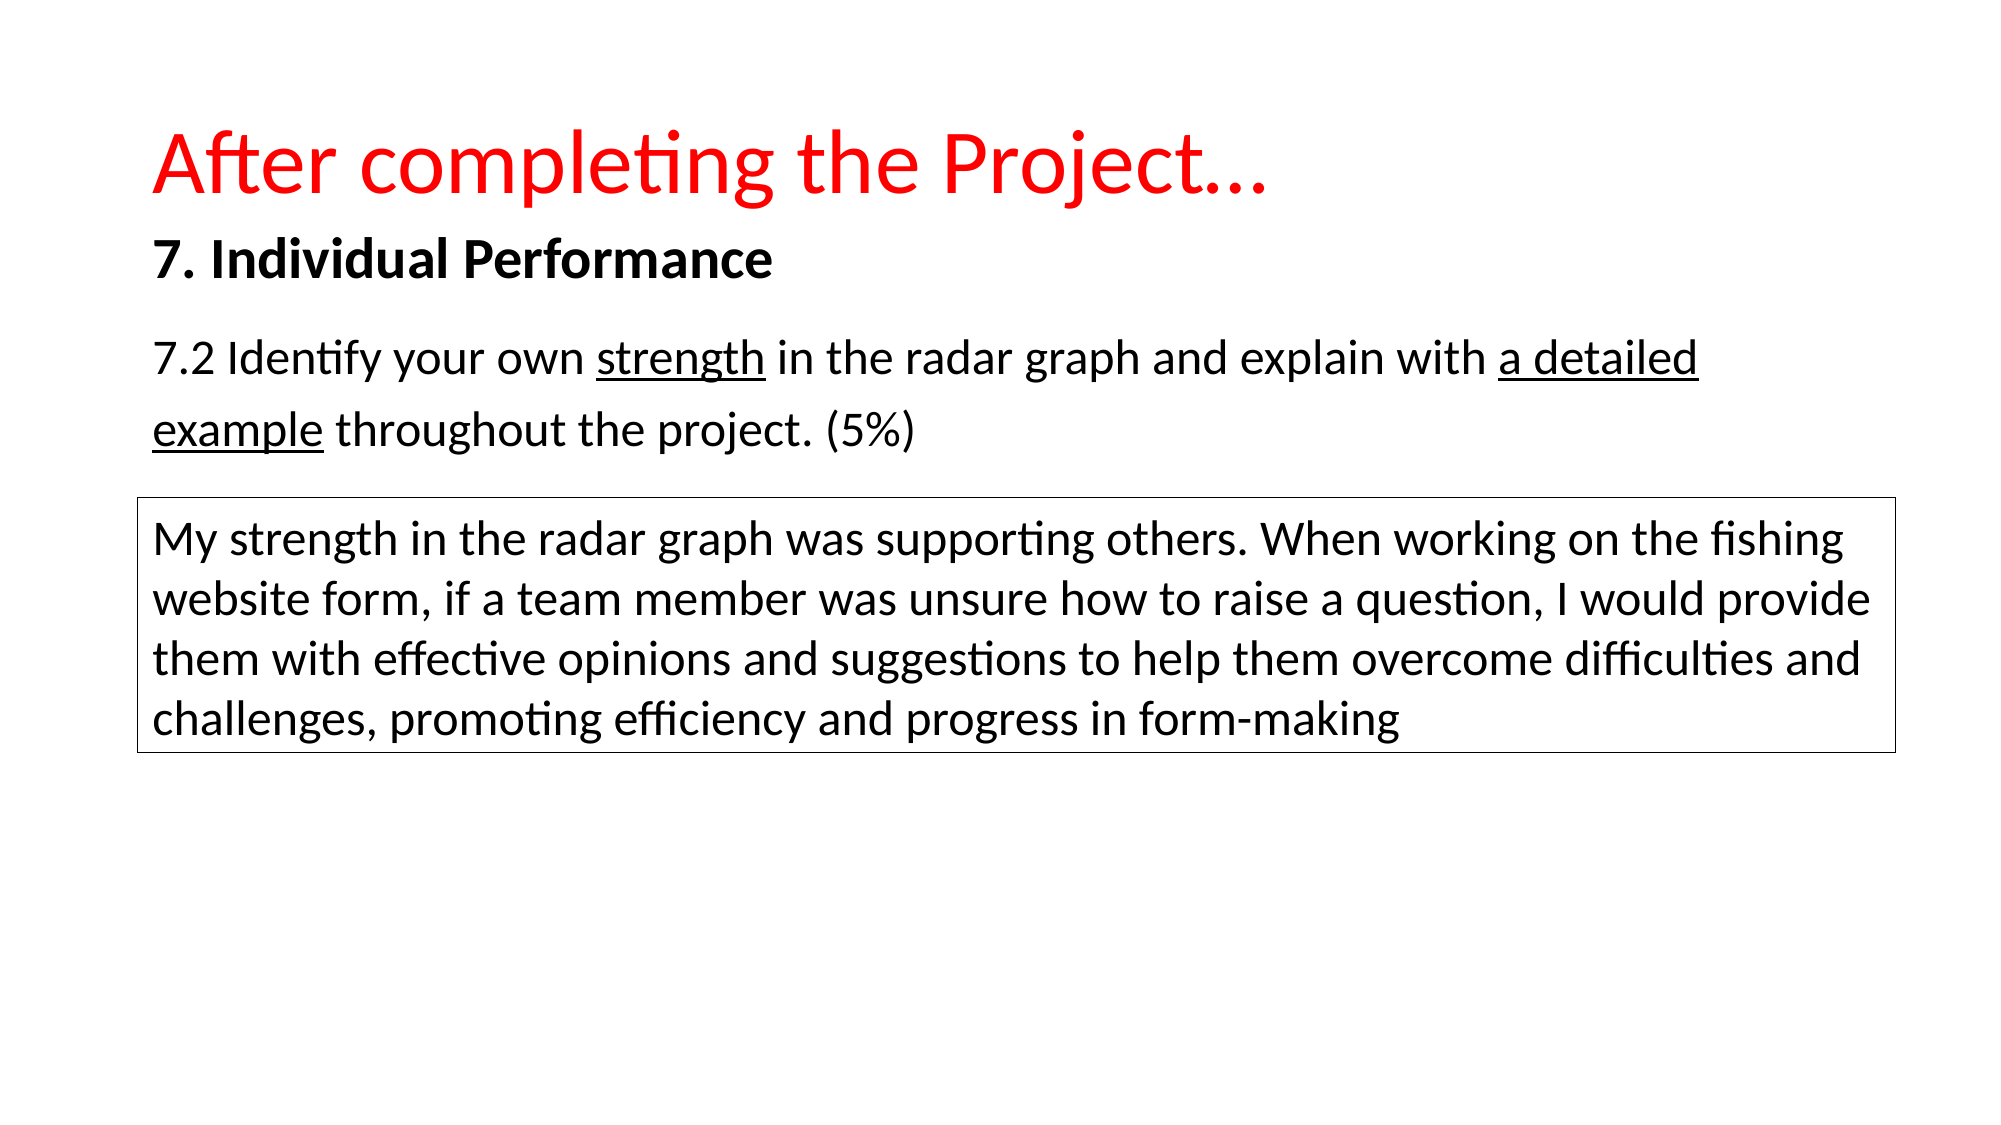

# After completing the Project…
7. Individual Performance
7.2 Identify your own strength in the radar graph and explain with a detailed example throughout the project. (5%)
My strength in the radar graph was supporting others. When working on the fishing website form, if a team member was unsure how to raise a question, I would provide them with effective opinions and suggestions to help them overcome difficulties and challenges, promoting efficiency and progress in form-making